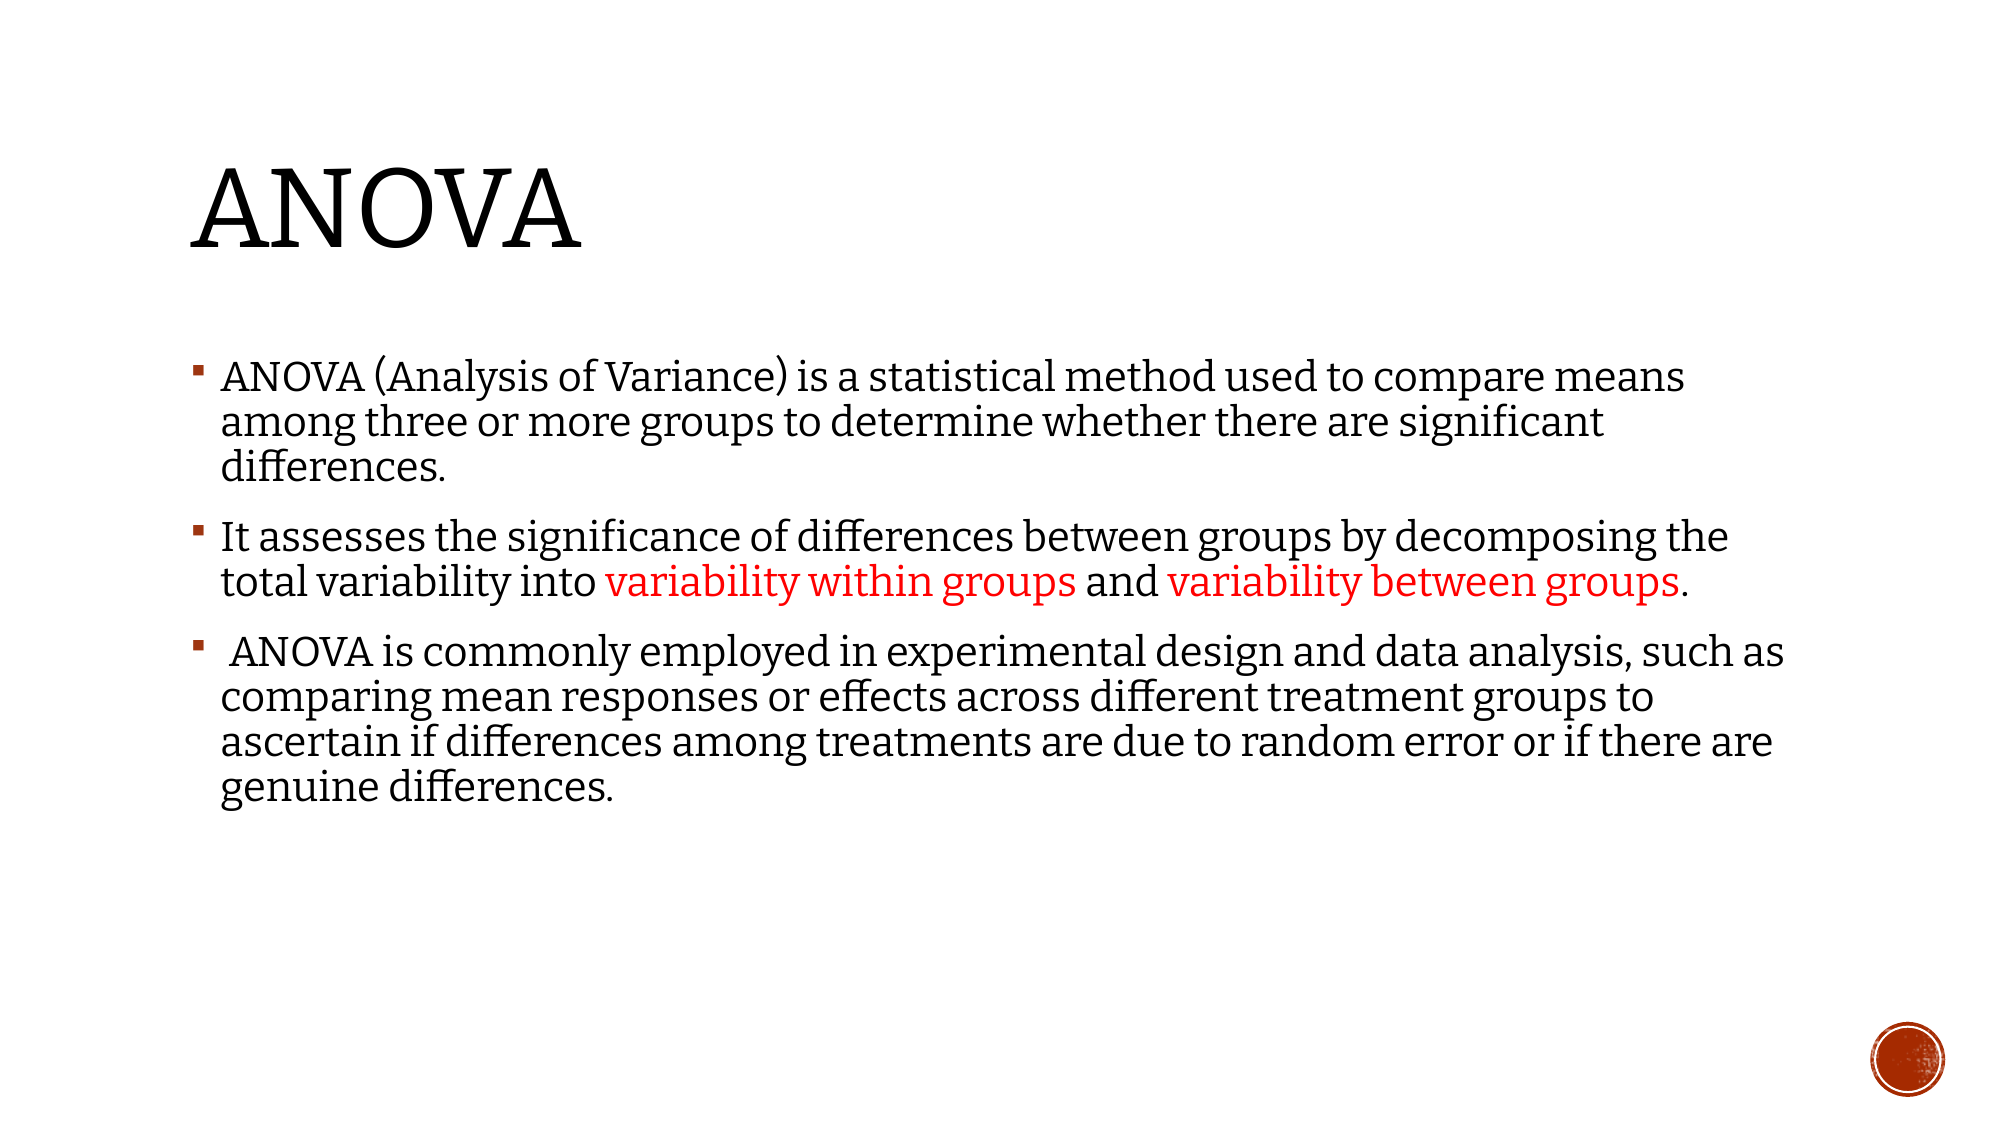

# ANOVA
ANOVA (Analysis of Variance) is a statistical method used to compare means among three or more groups to determine whether there are significant differences.
It assesses the significance of differences between groups by decomposing the total variability into variability within groups and variability between groups.
 ANOVA is commonly employed in experimental design and data analysis, such as comparing mean responses or effects across different treatment groups to ascertain if differences among treatments are due to random error or if there are genuine differences.